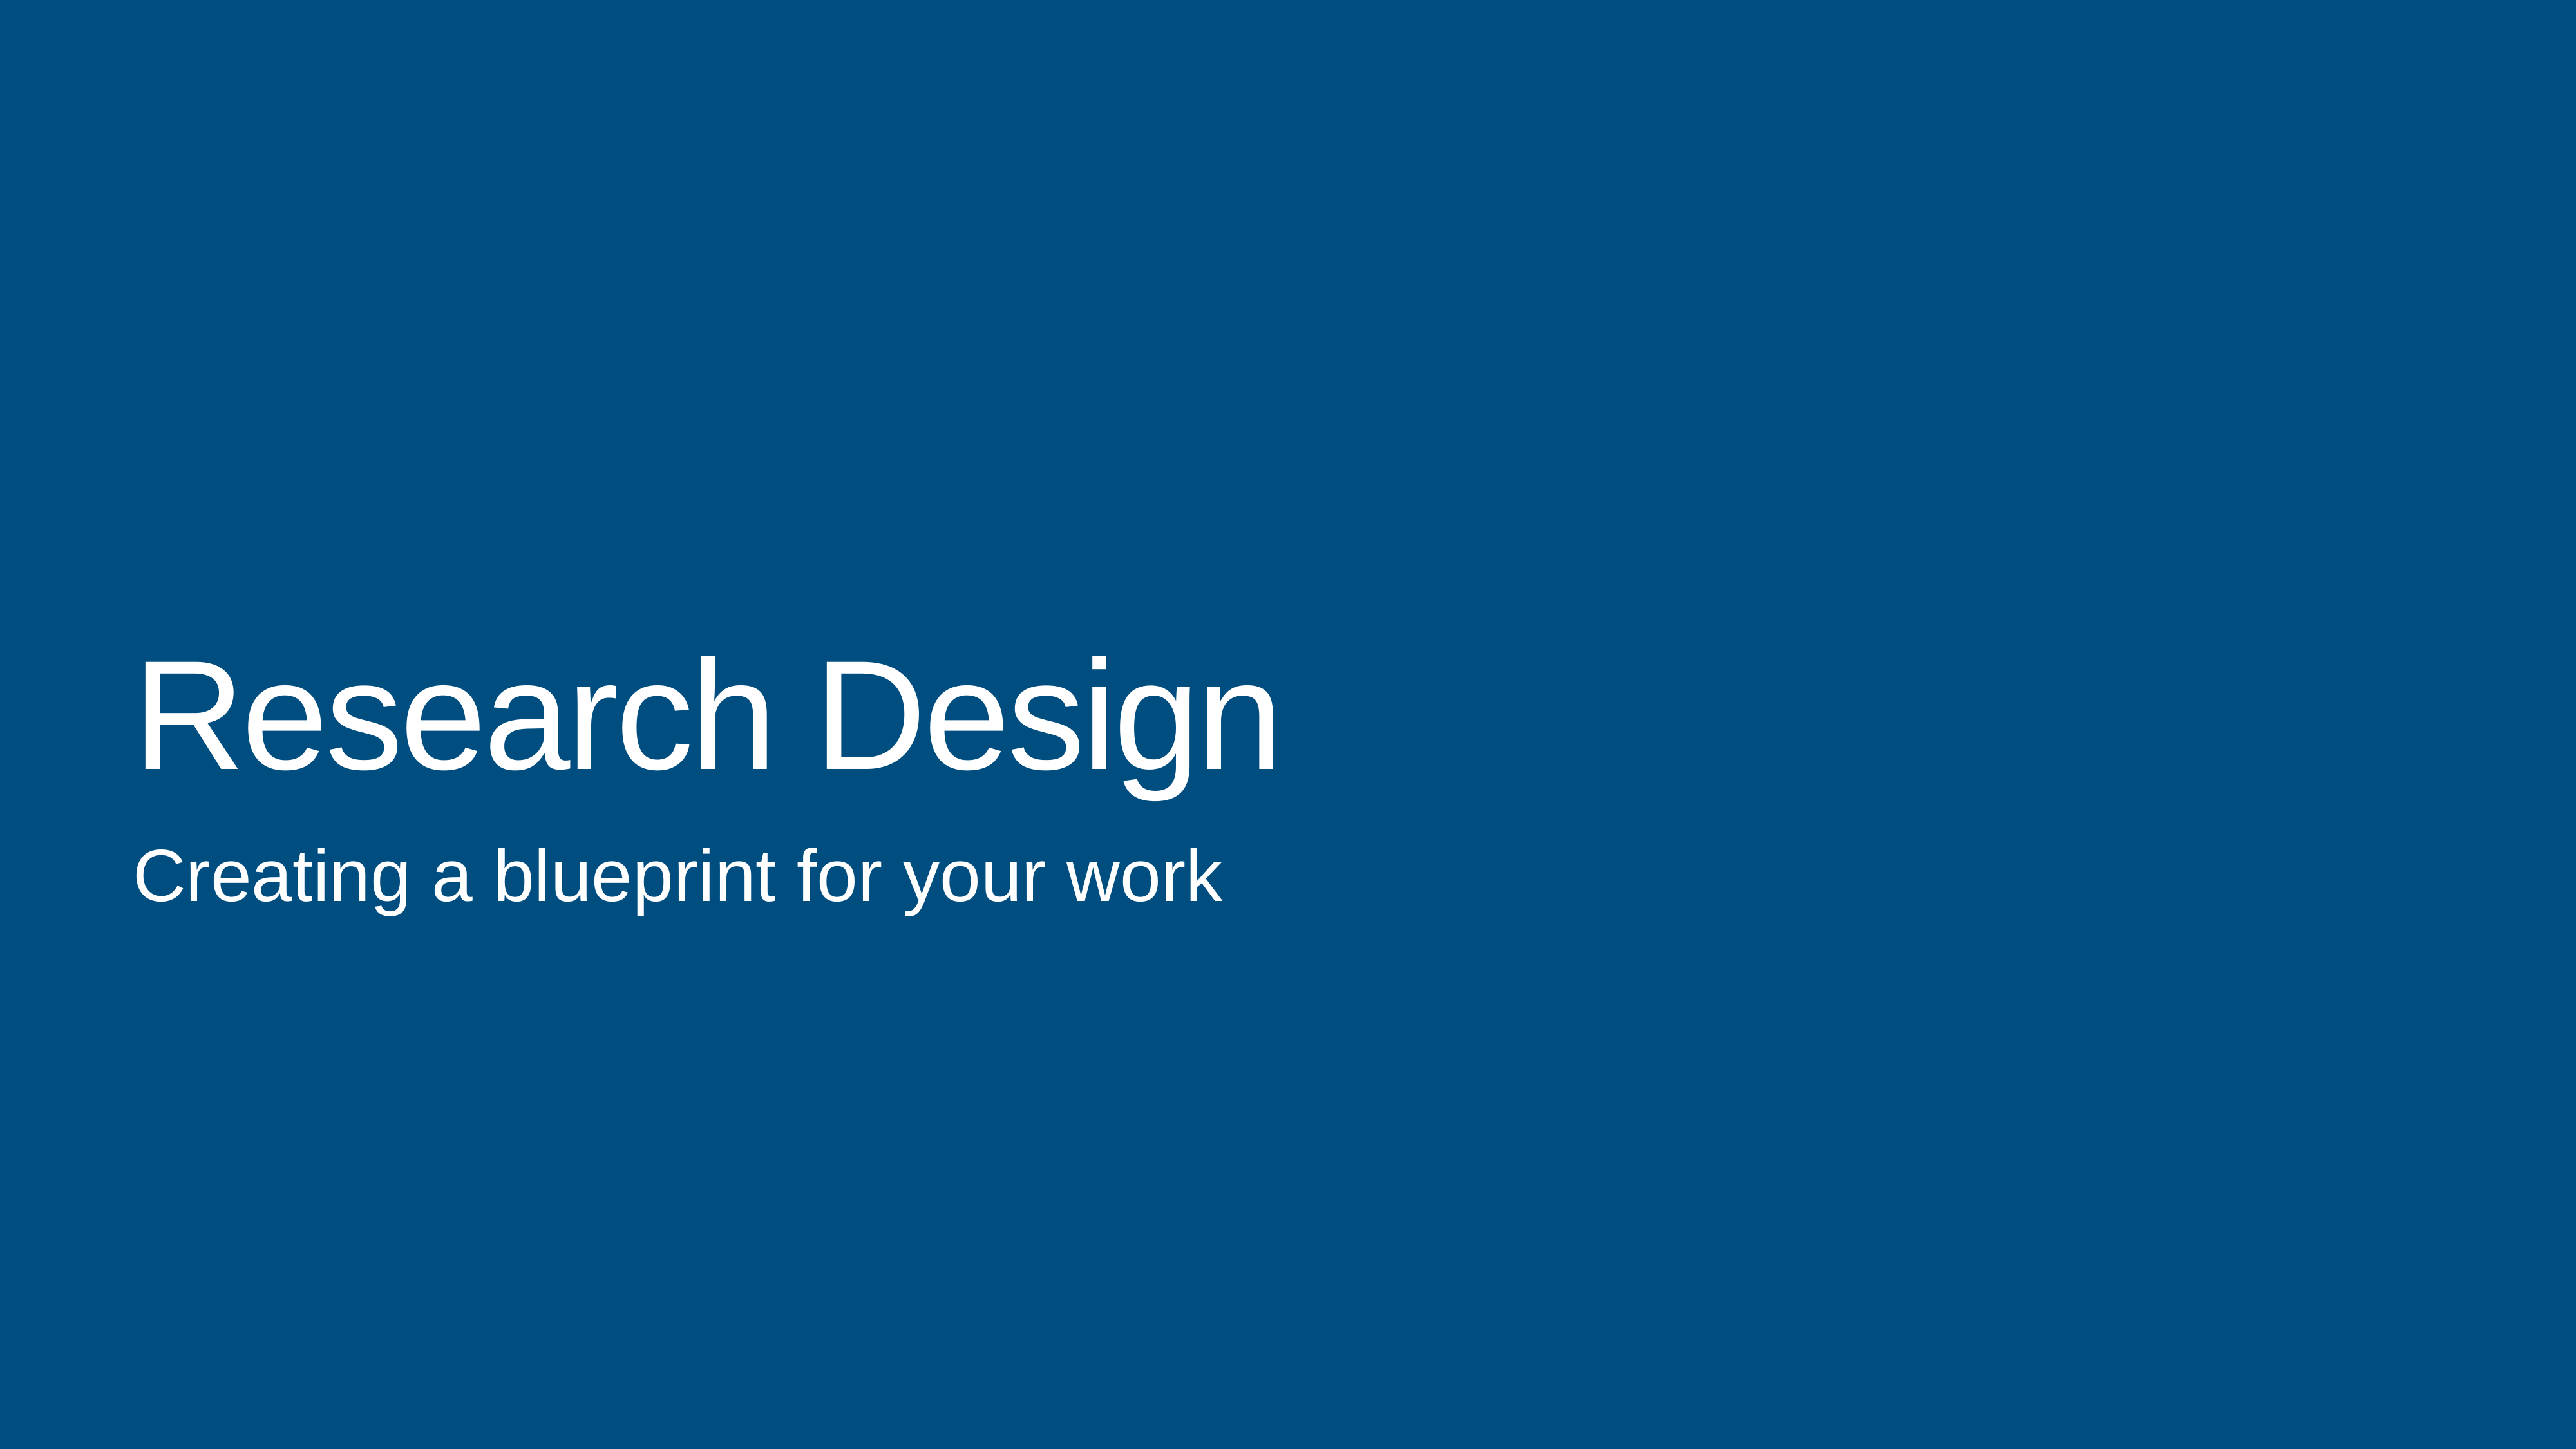

# Research Design
Creating a blueprint for your work